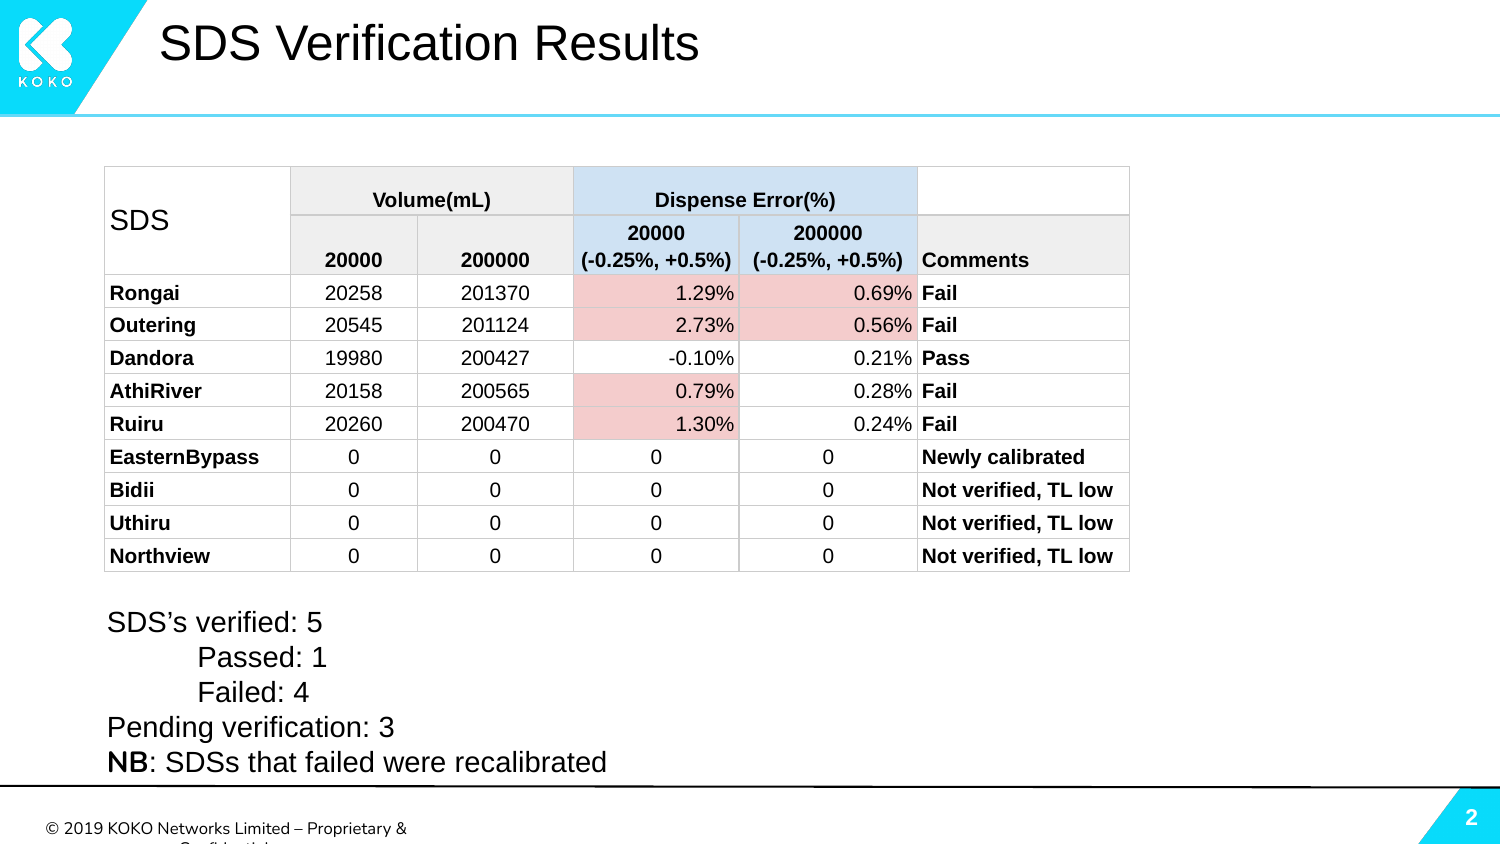

# SDS Verification Results
| SDS | Volume(mL) |  | Dispense Error(%) |  |  |
| --- | --- | --- | --- | --- | --- |
|  | 20000 | 200000 | 20000 (-0.25%, +0.5%) | 200000 (-0.25%, +0.5%) | Comments |
| Rongai | 20258 | 201370 | 1.29% | 0.69% | Fail |
| Outering | 20545 | 201124 | 2.73% | 0.56% | Fail |
| Dandora | 19980 | 200427 | -0.10% | 0.21% | Pass |
| AthiRiver | 20158 | 200565 | 0.79% | 0.28% | Fail |
| Ruiru | 20260 | 200470 | 1.30% | 0.24% | Fail |
| EasternBypass | 0 | 0 | 0 | 0 | Newly calibrated |
| Bidii | 0 | 0 | 0 | 0 | Not verified, TL low |
| Uthiru | 0 | 0 | 0 | 0 | Not verified, TL low |
| Northview | 0 | 0 | 0 | 0 | Not verified, TL low |
SDS’s verified: 5
           Passed: 1
           Failed: 4
Pending verification: 3
NB: SDSs that failed were recalibrated

2